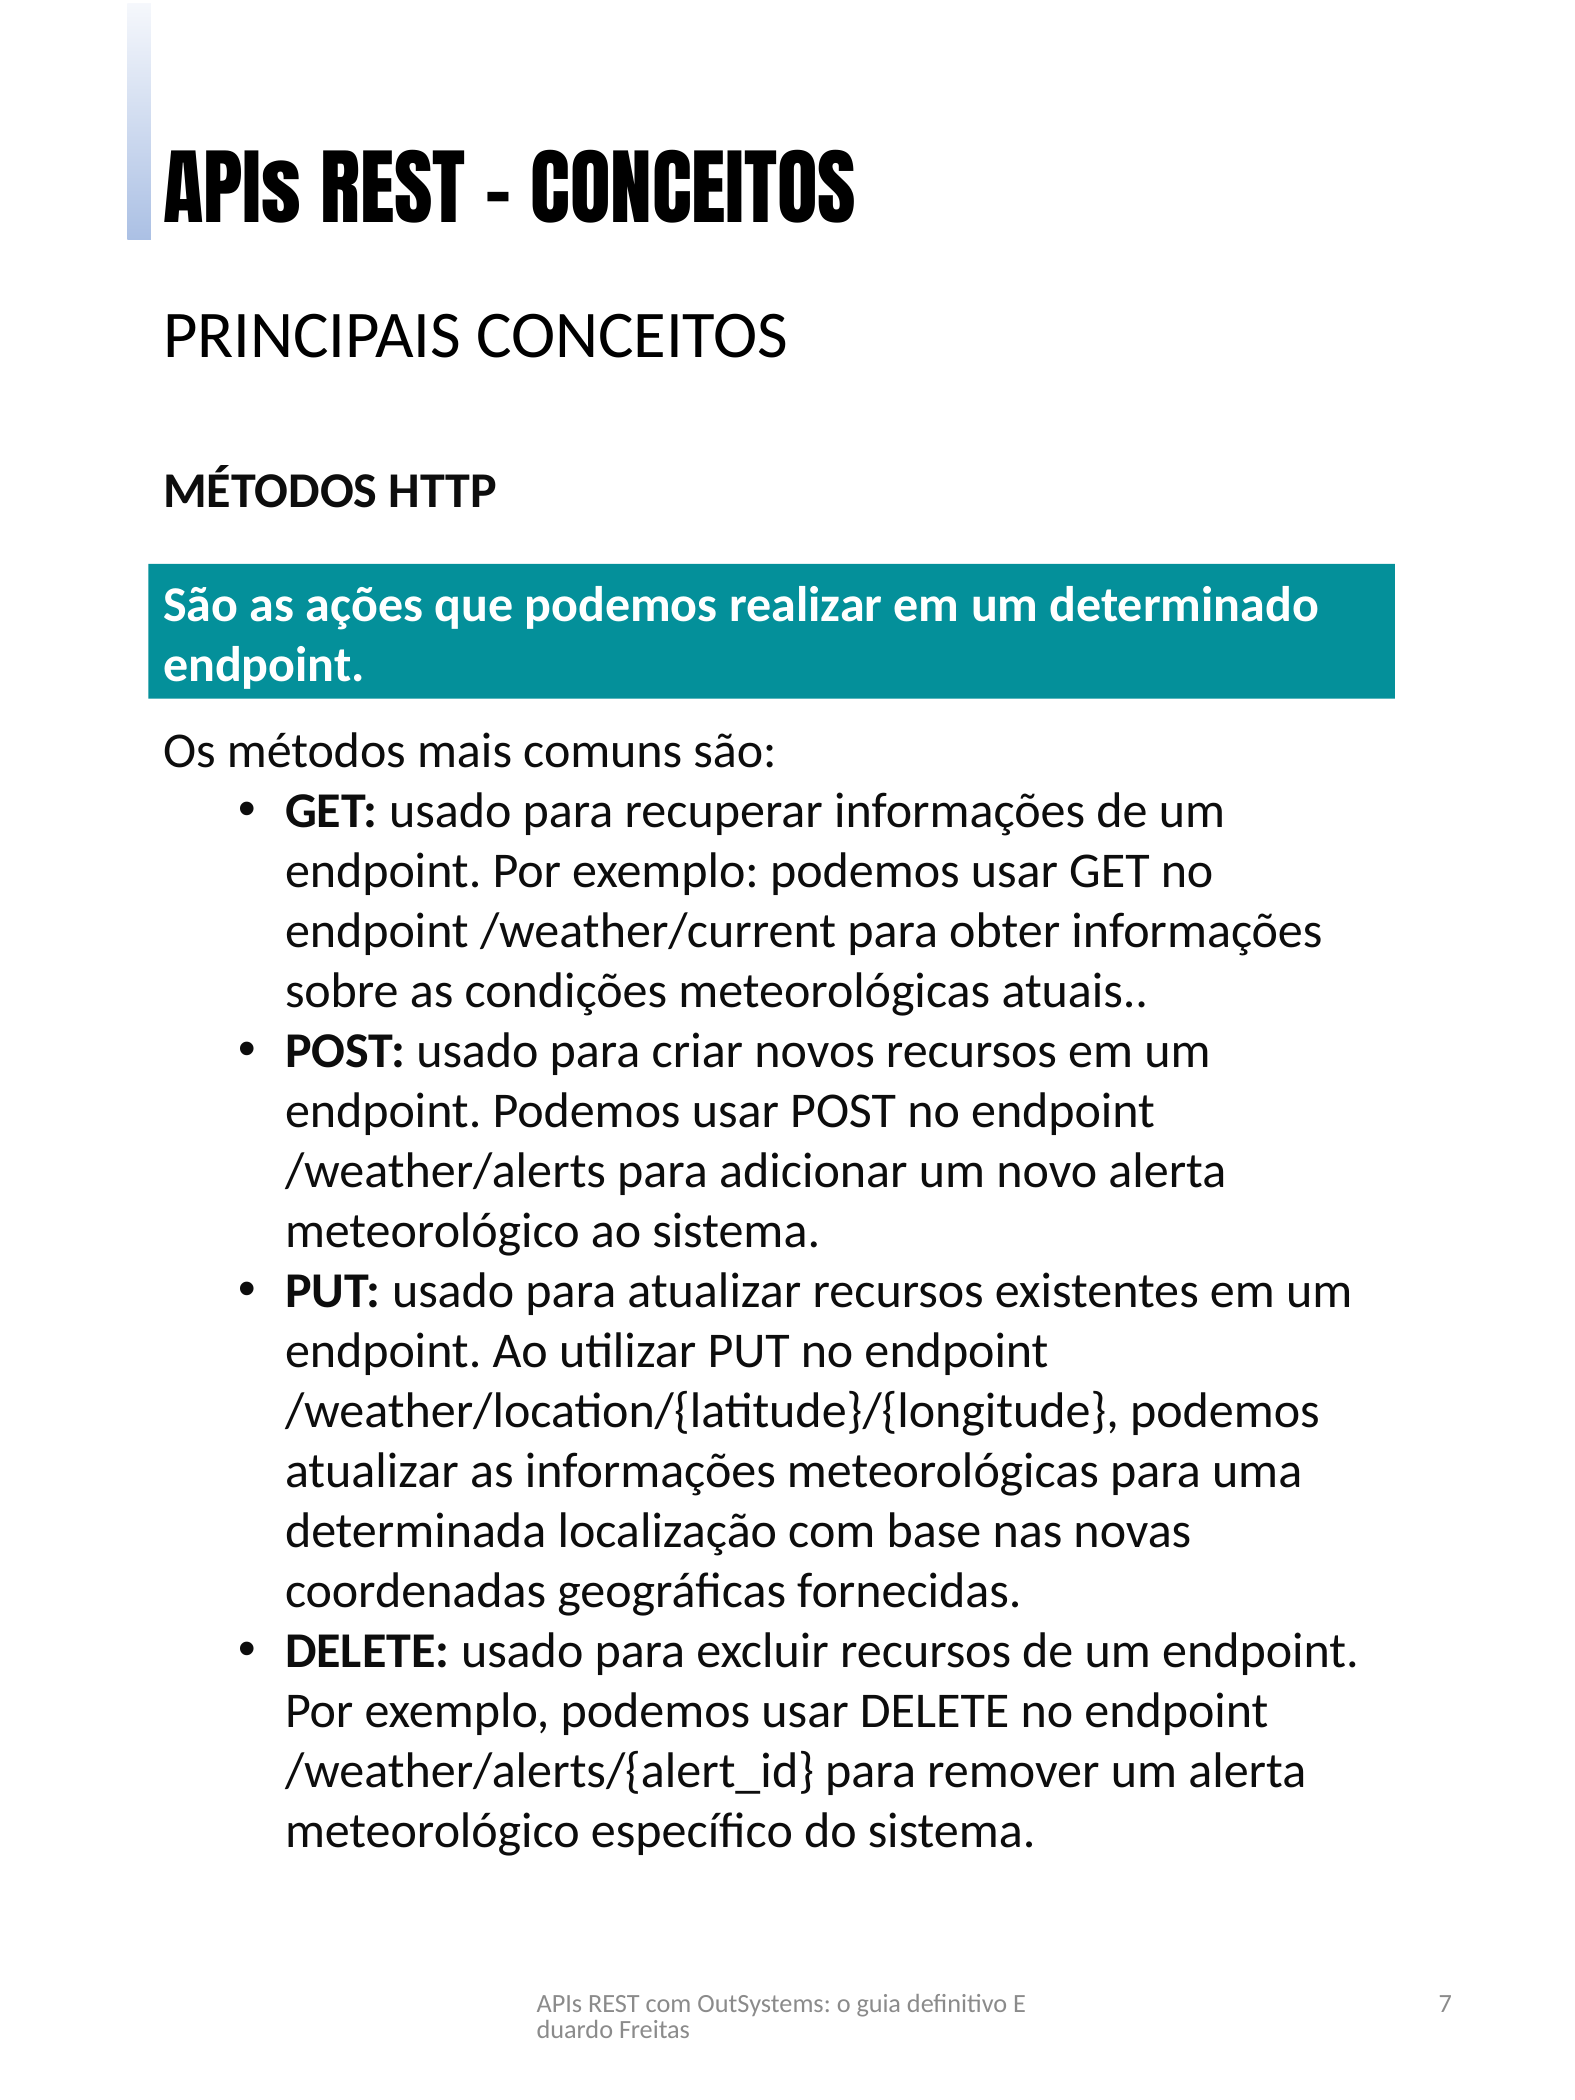

APIs REST - CONCEITOS
PRINCIPAIS CONCEITOS
MÉTODOS HTTP
São as ações que podemos realizar em um determinado endpoint.
Os métodos mais comuns são:
GET: usado para recuperar informações de um endpoint. Por exemplo: podemos usar GET no endpoint /weather/current para obter informações sobre as condições meteorológicas atuais..
POST: usado para criar novos recursos em um endpoint. Podemos usar POST no endpoint /weather/alerts para adicionar um novo alerta meteorológico ao sistema.
PUT: usado para atualizar recursos existentes em um endpoint. Ao utilizar PUT no endpoint /weather/location/{latitude}/{longitude}, podemos atualizar as informações meteorológicas para uma determinada localização com base nas novas coordenadas geográficas fornecidas.
DELETE: usado para excluir recursos de um endpoint. Por exemplo, podemos usar DELETE no endpoint /weather/alerts/{alert_id} para remover um alerta meteorológico específico do sistema.
APIs REST com OutSystems: o guia definitivo Eduardo Freitas
7